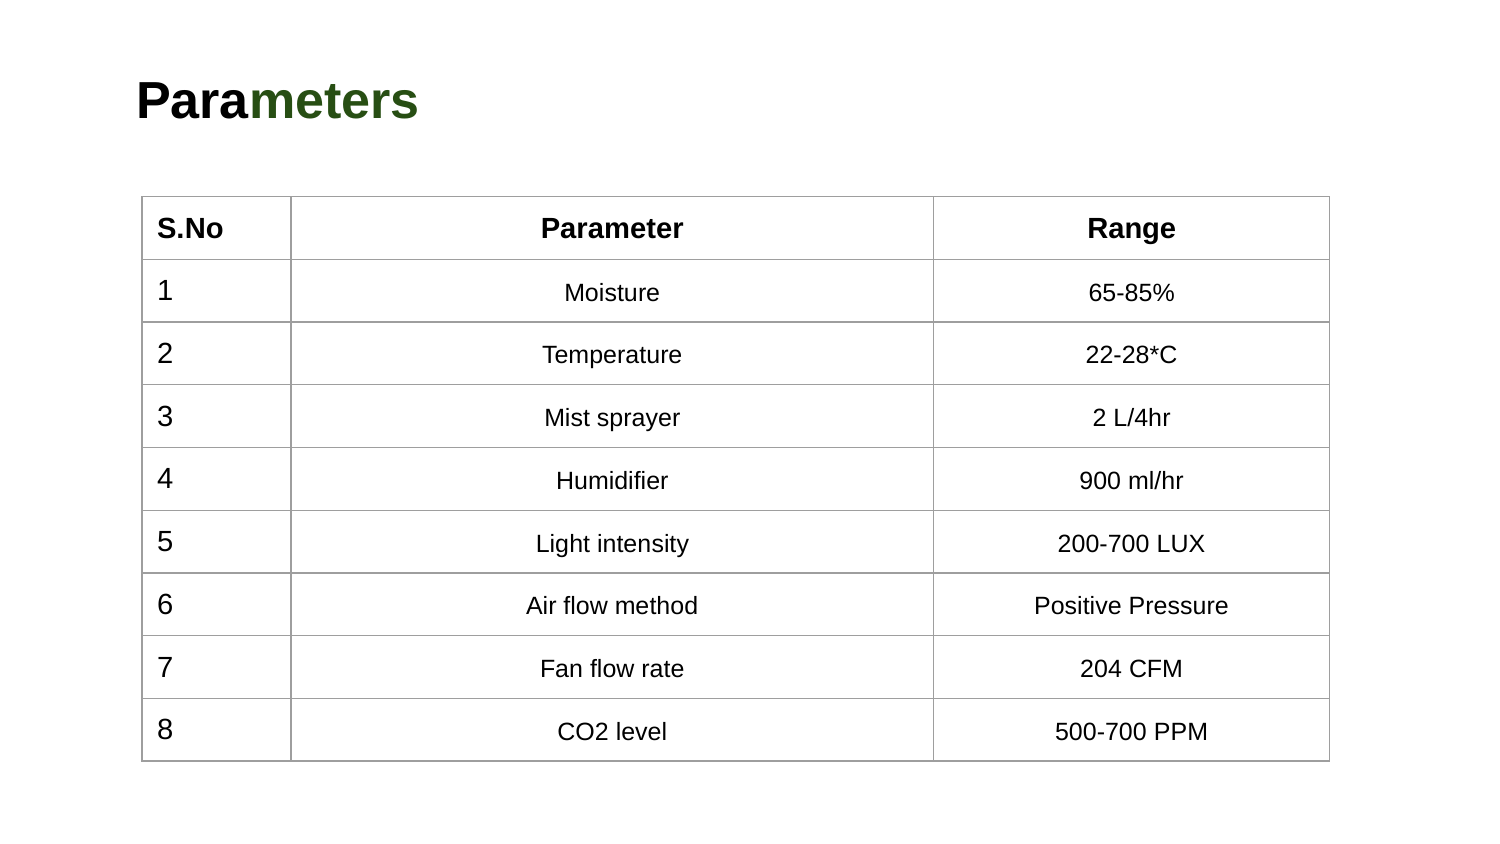

Parameters
| S.No | Parameter | Range |
| --- | --- | --- |
| 1 | Moisture | 65-85% |
| 2 | Temperature | 22-28\*C |
| 3 | Mist sprayer | 2 L/4hr |
| 4 | Humidifier | 900 ml/hr |
| 5 | Light intensity | 200-700 LUX |
| 6 | Air flow method | Positive Pressure |
| 7 | Fan flow rate | 204 CFM |
| 8 | CO2 level | 500-700 PPM |